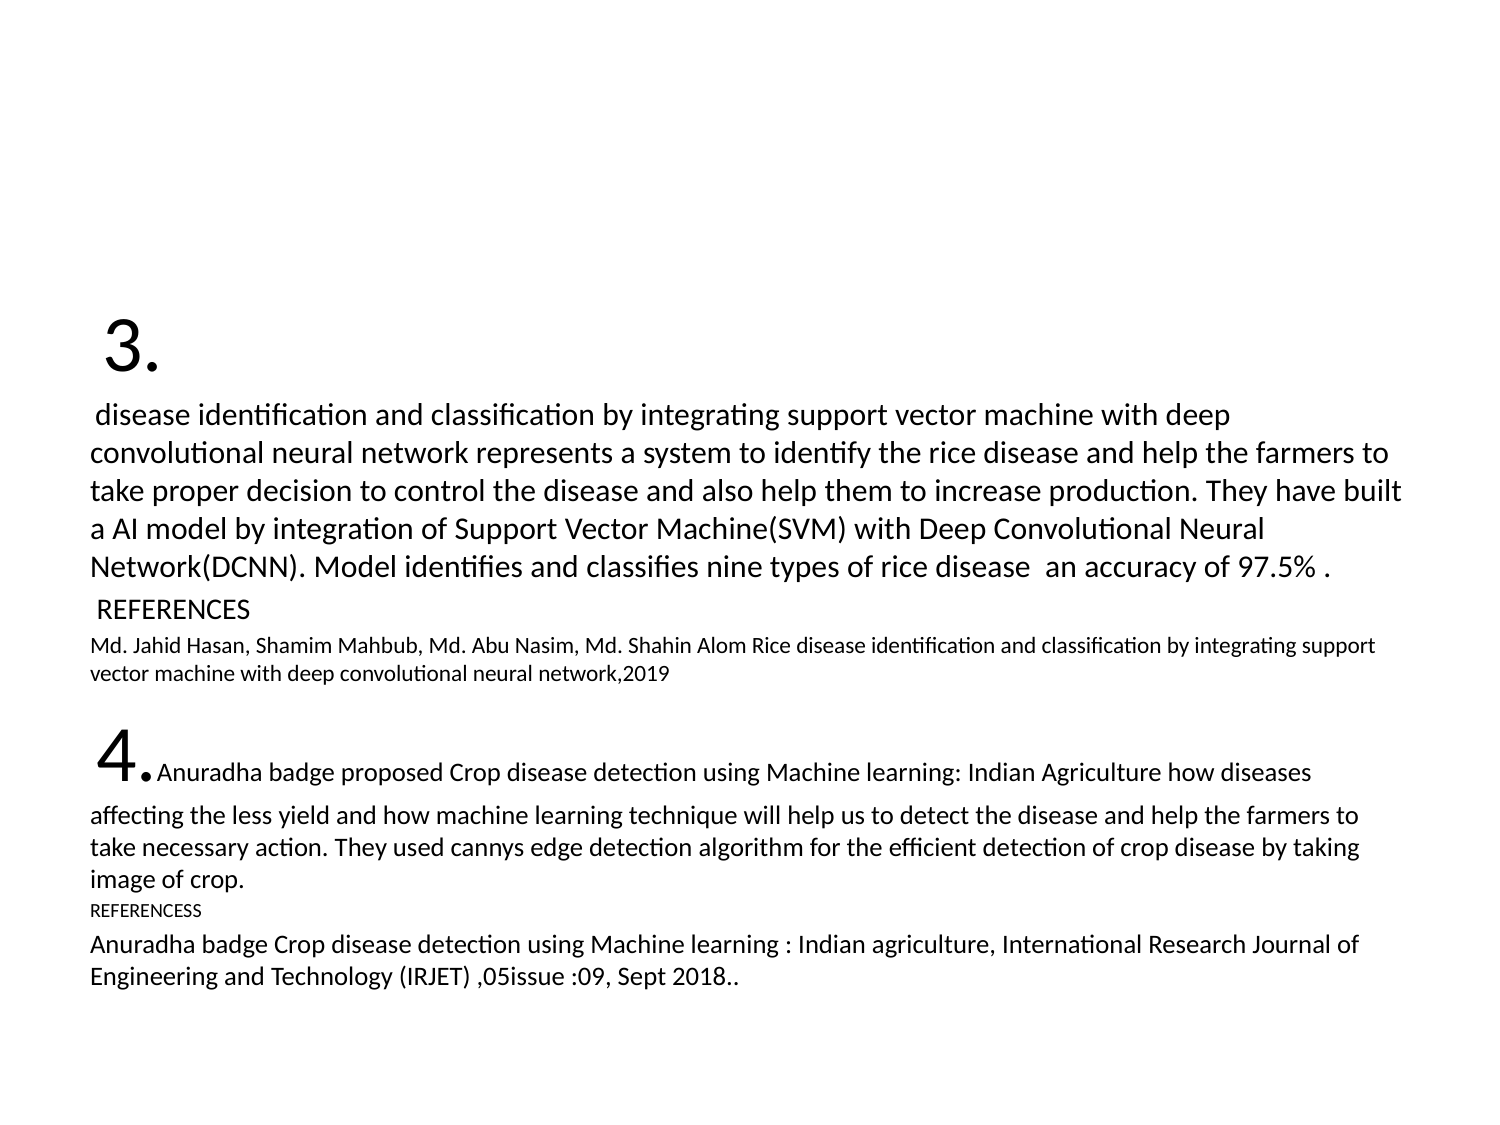

#
  3.
 disease identification and classification by integrating support vector machine with deep convolutional neural network represents a system to identify the rice disease and help the farmers to take proper decision to control the disease and also help them to increase production. They have built a AI model by integration of Support Vector Machine(SVM) with Deep Convolutional Neural Network(DCNN). Model identifies and classifies nine types of rice disease  an accuracy of 97.5% .
 REFERENCES
Md. Jahid Hasan, Shamim Mahbub, Md. Abu Nasim, Md. Shahin Alom Rice disease identification and classification by integrating support vector machine with deep convolutional neural network,2019
 4.Anuradha badge proposed Crop disease detection using Machine learning: Indian Agriculture how diseases affecting the less yield and how machine learning technique will help us to detect the disease and help the farmers to take necessary action. They used cannys edge detection algorithm for the efficient detection of crop disease by taking image of crop.
REFERENCESS
Anuradha badge Crop disease detection using Machine learning : Indian agriculture, International Research Journal of Engineering and Technology (IRJET) ,05issue :09, Sept 2018..